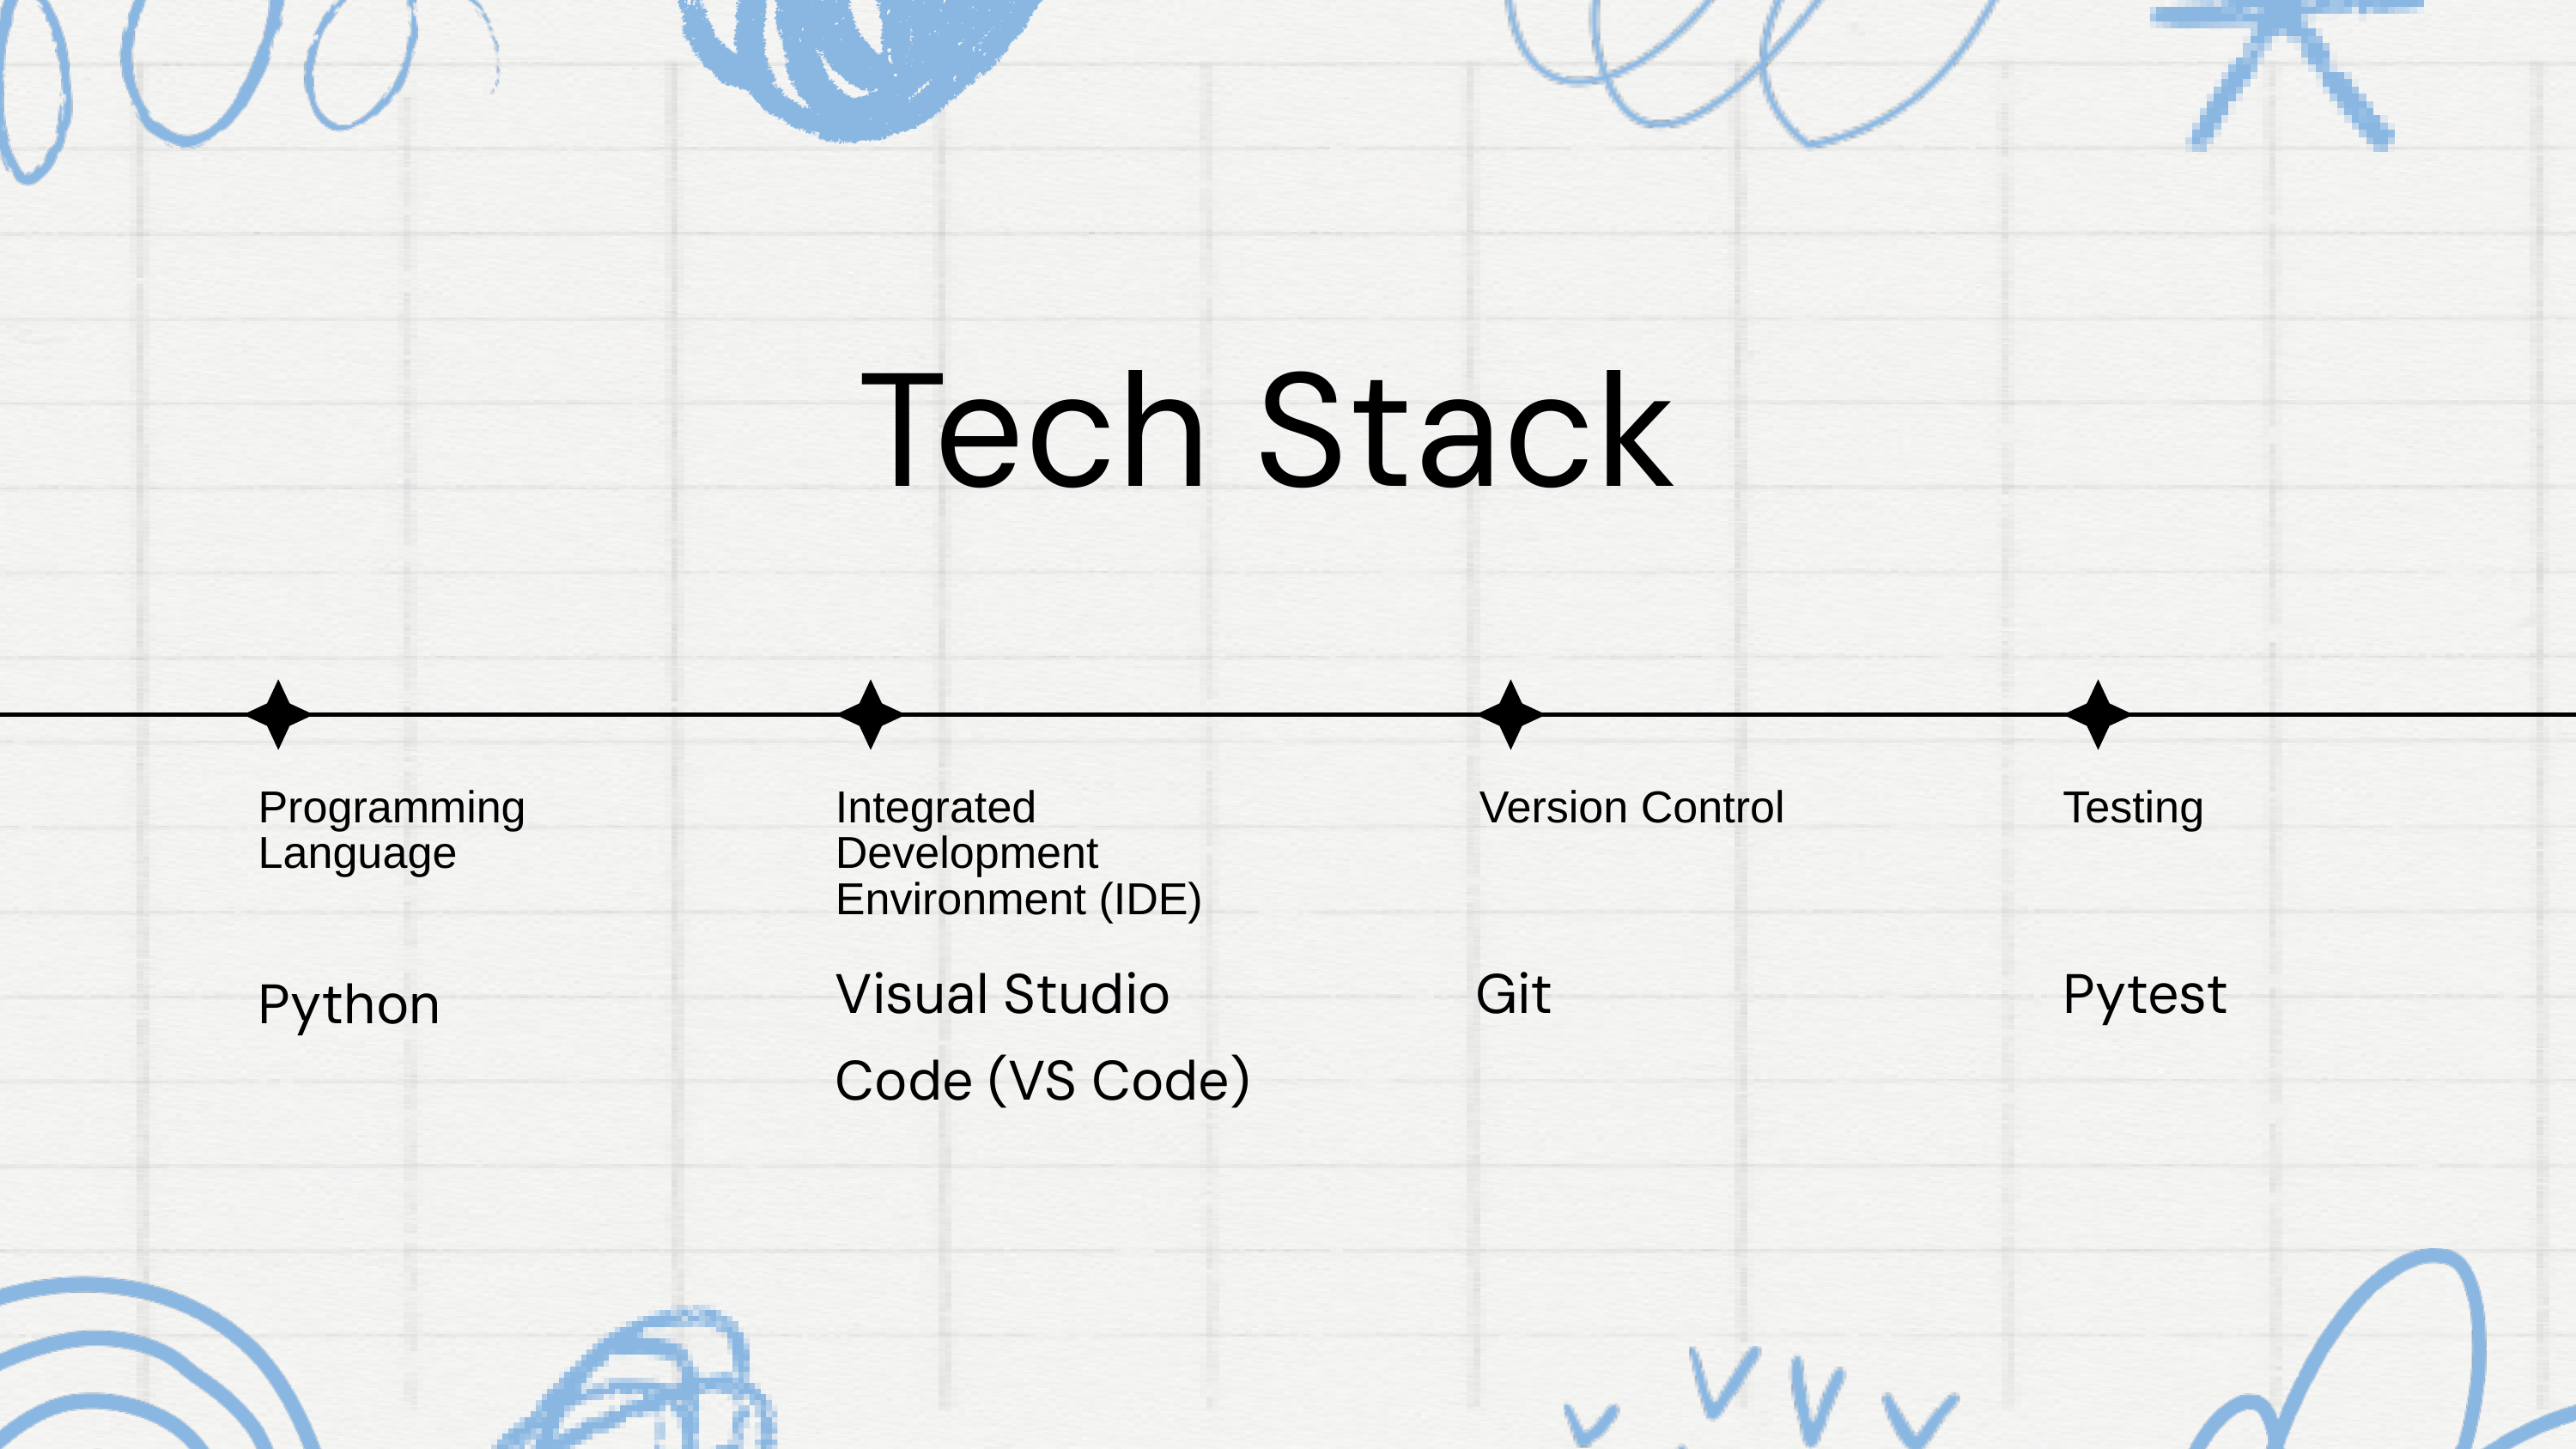

Tech Stack

Programming Language
Integrated Development Environment (IDE)
Version Control
Testing
Visual Studio Code (VS Code)
Git
Pytest
Python